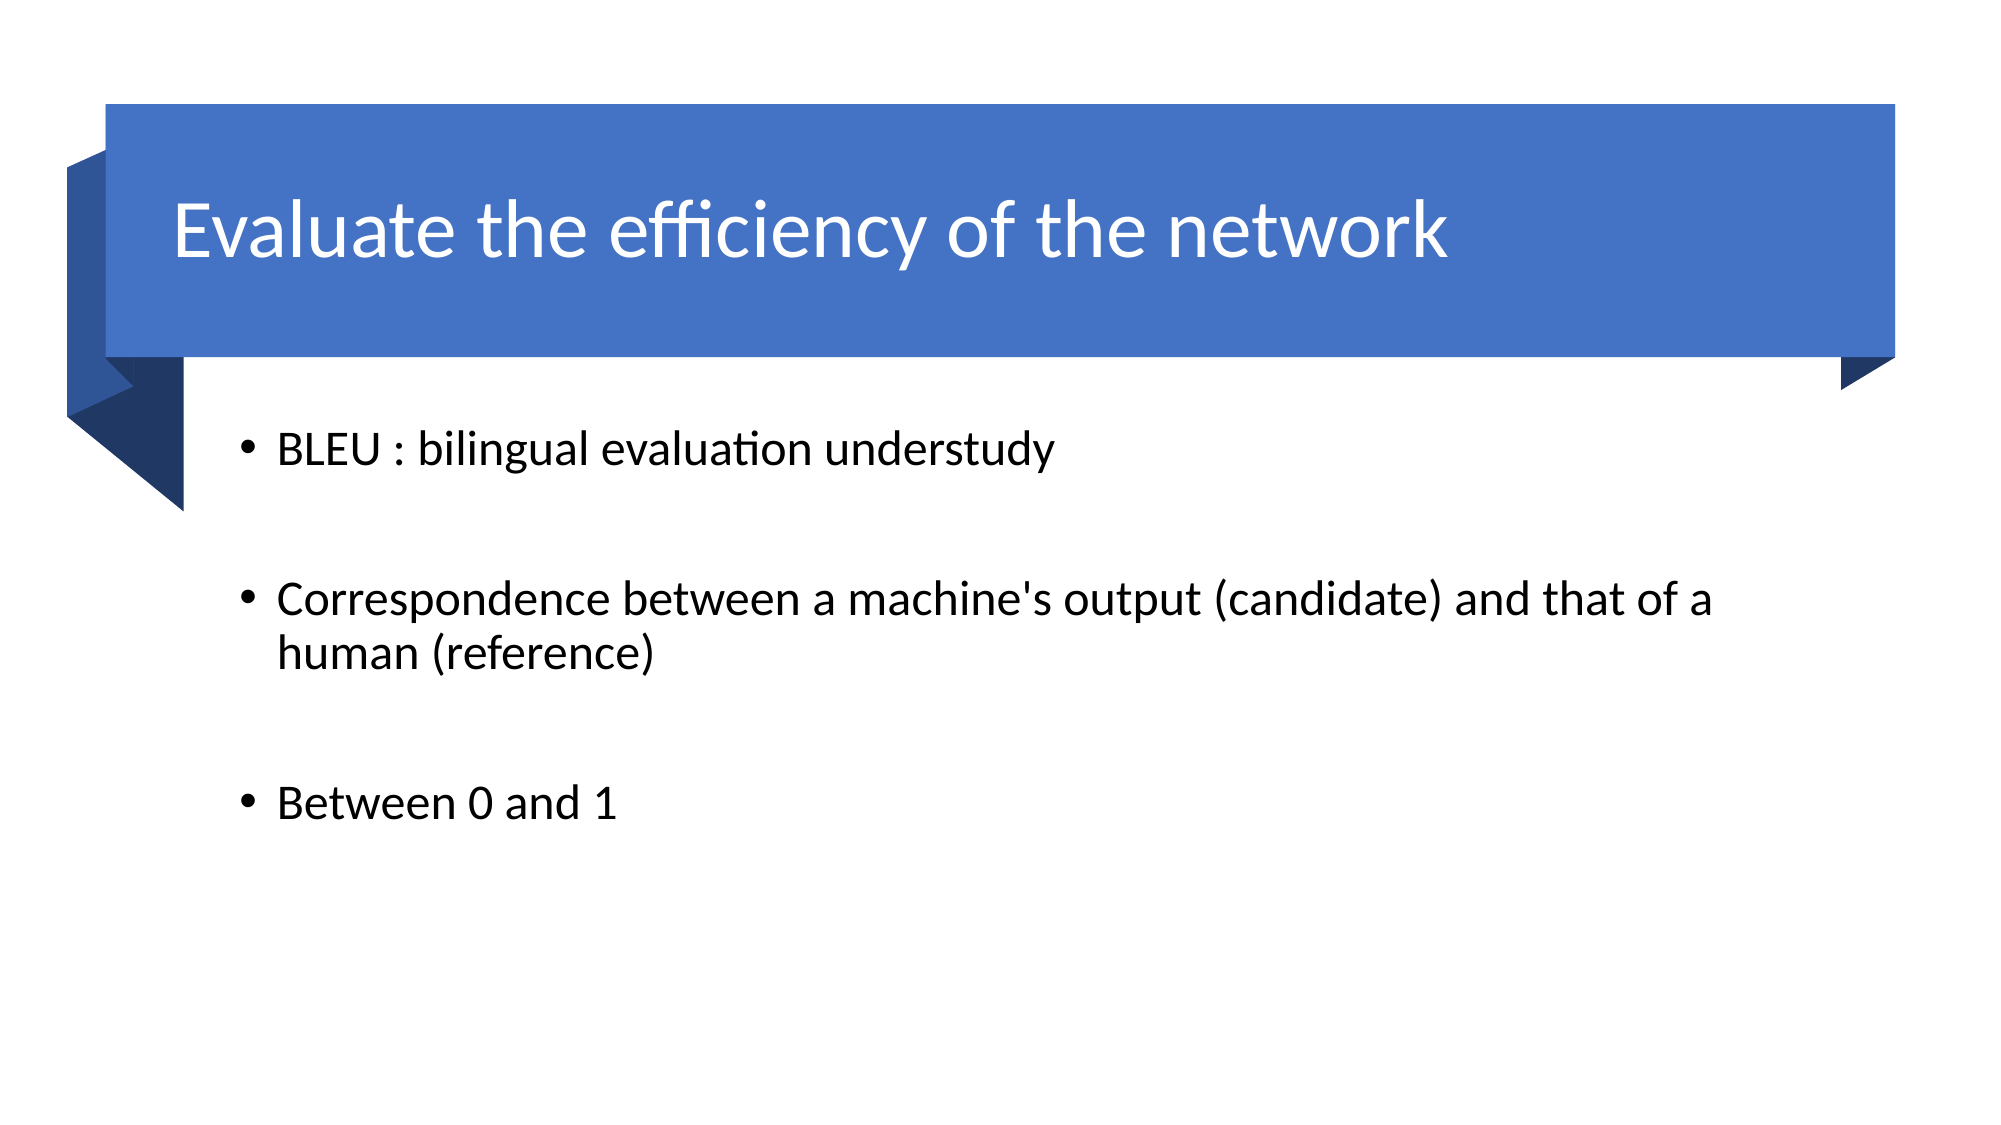

# Evaluate the efficiency of the network

BLEU : bilingual evaluation understudy

Correspondence between a machine's output (candidate) and that of a human (reference)

Between 0 and 1